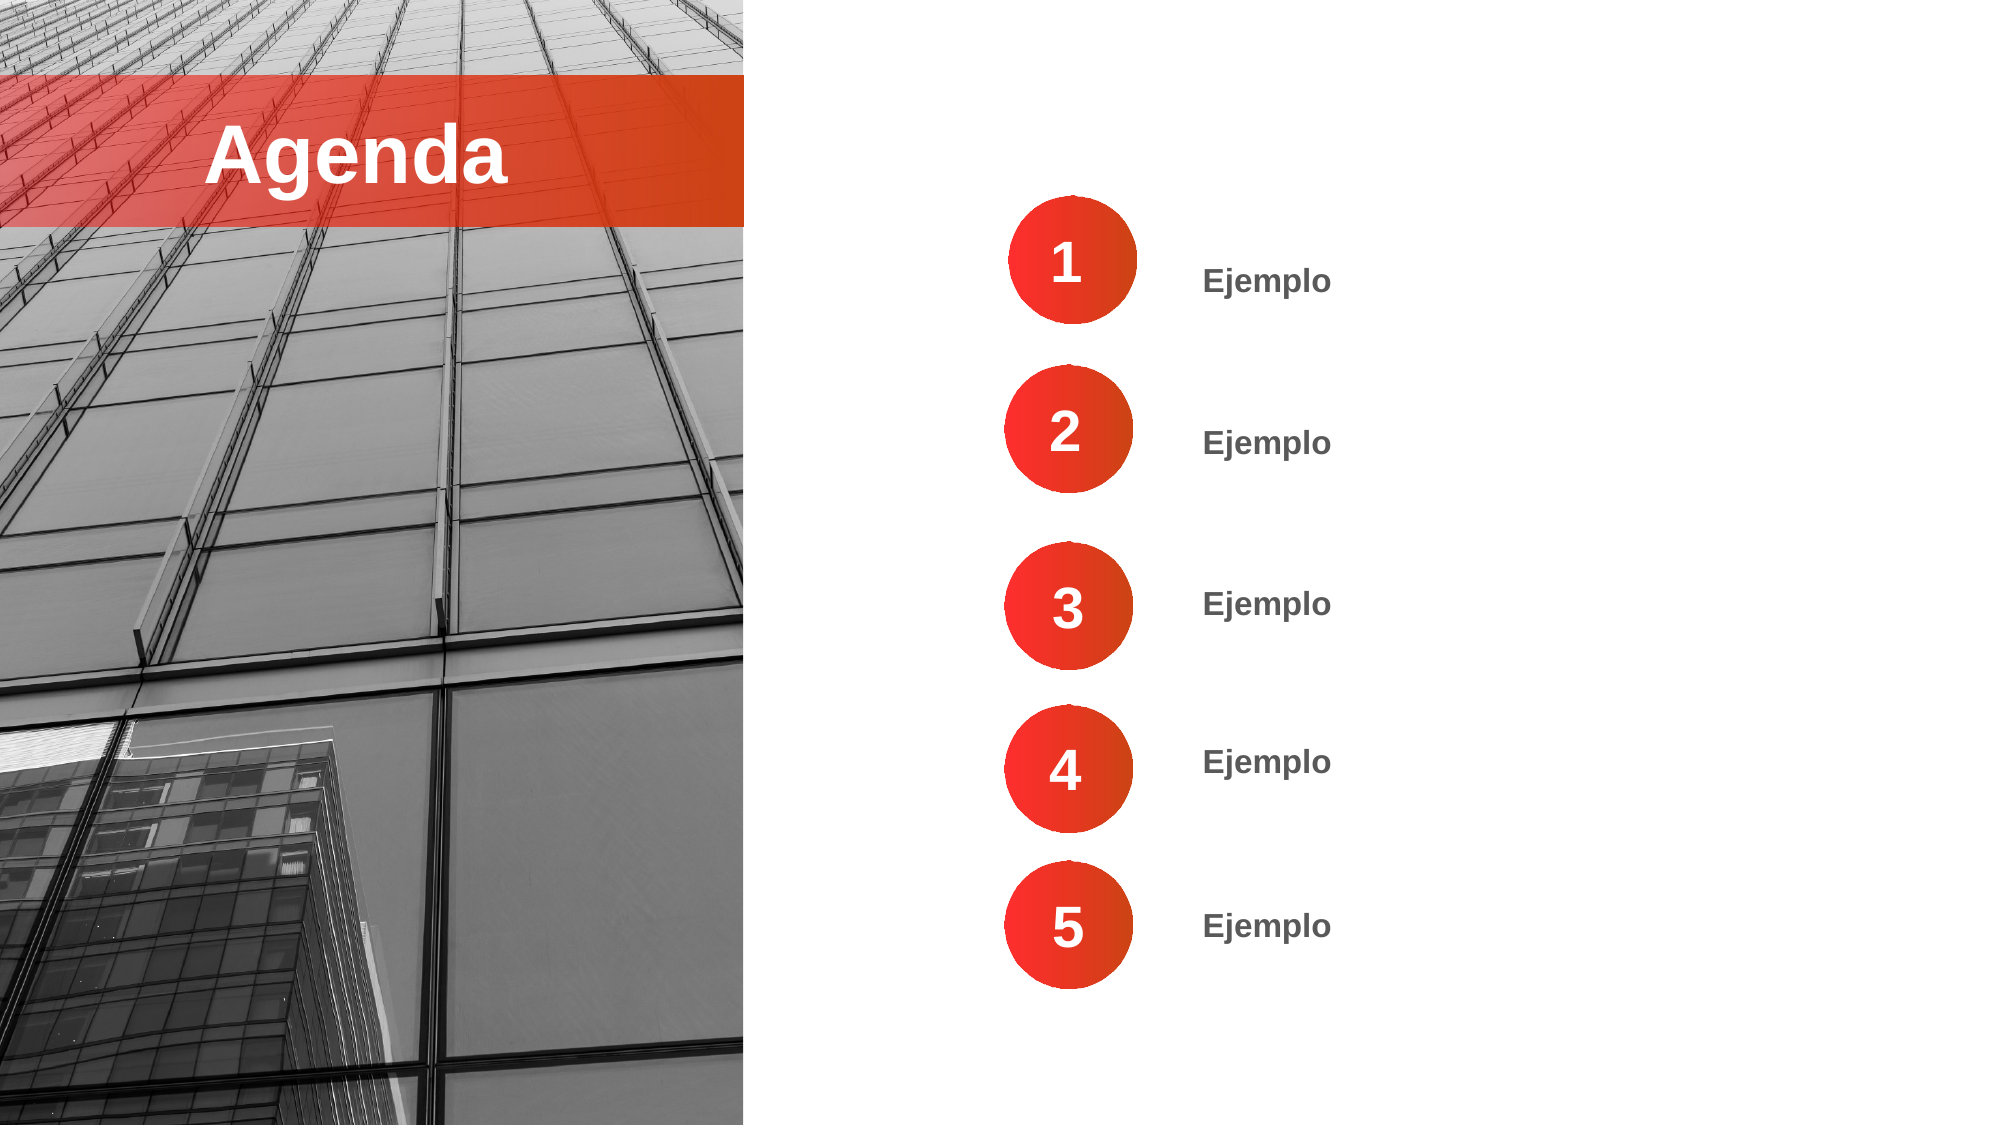

1
Ejemplo

2
Ejemplo

3
Ejemplo

4
Ejemplo

5
Ejemplo